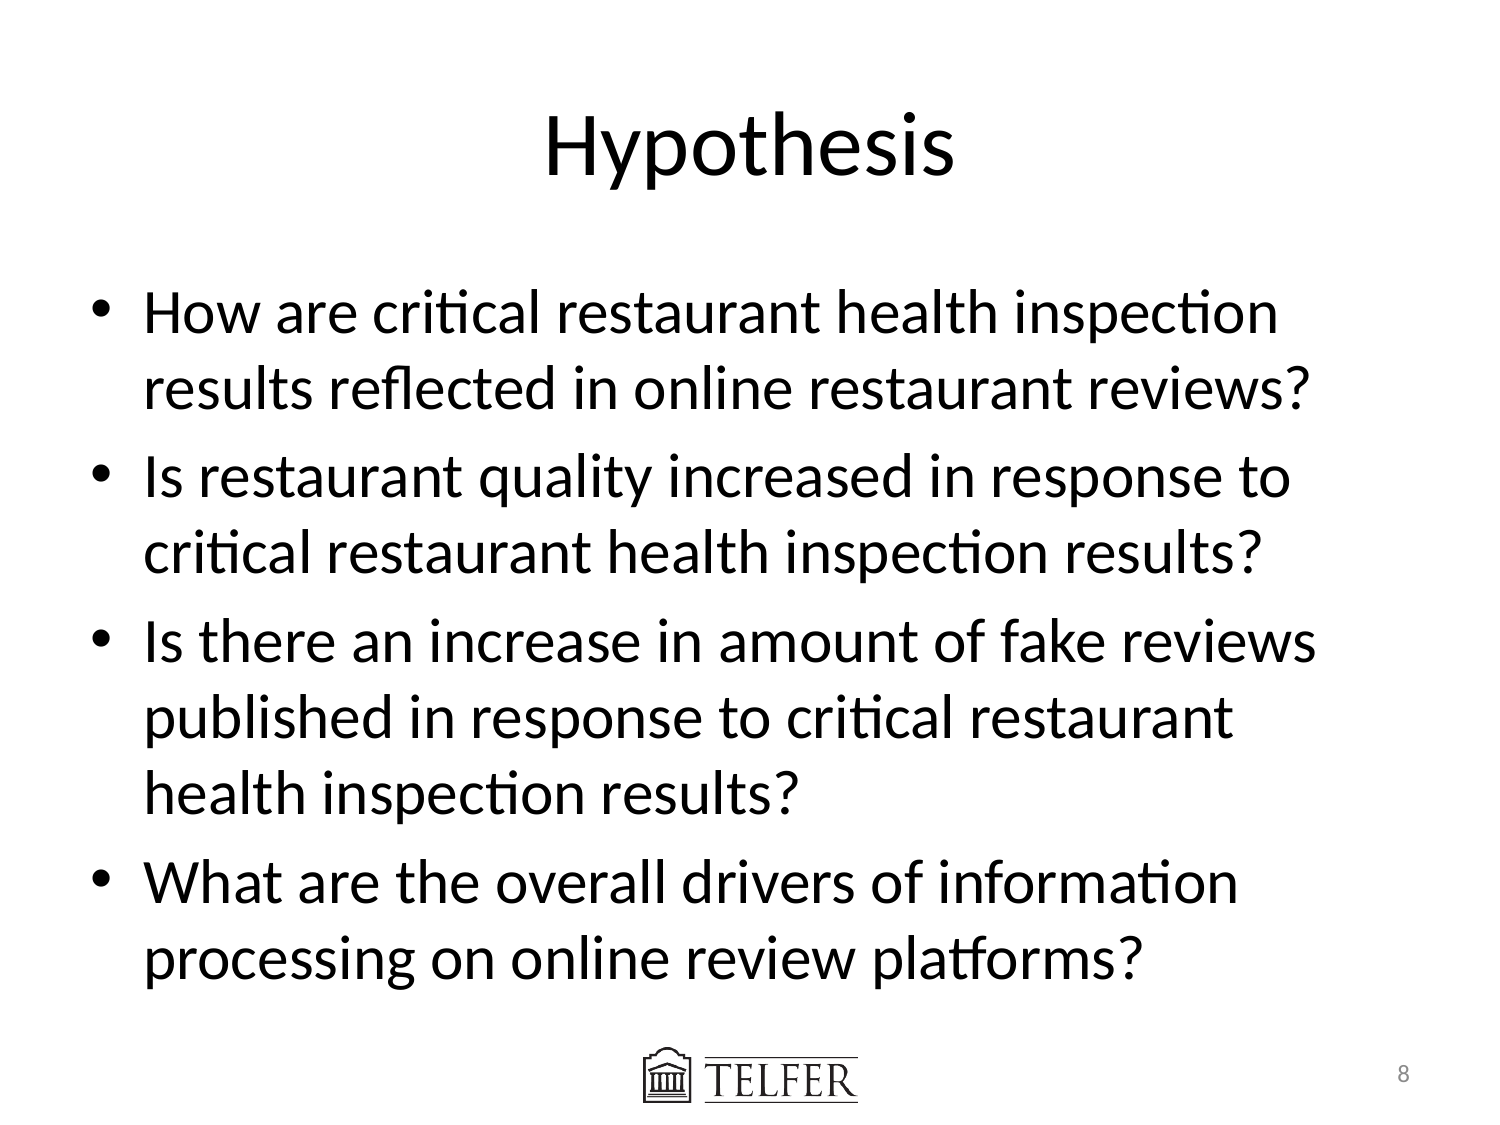

# Hypothesis
How are critical restaurant health inspection results reflected in online restaurant reviews?
Is restaurant quality increased in response to critical restaurant health inspection results?
Is there an increase in amount of fake reviews published in response to critical restaurant health inspection results?
What are the overall drivers of information processing on online review platforms?

8